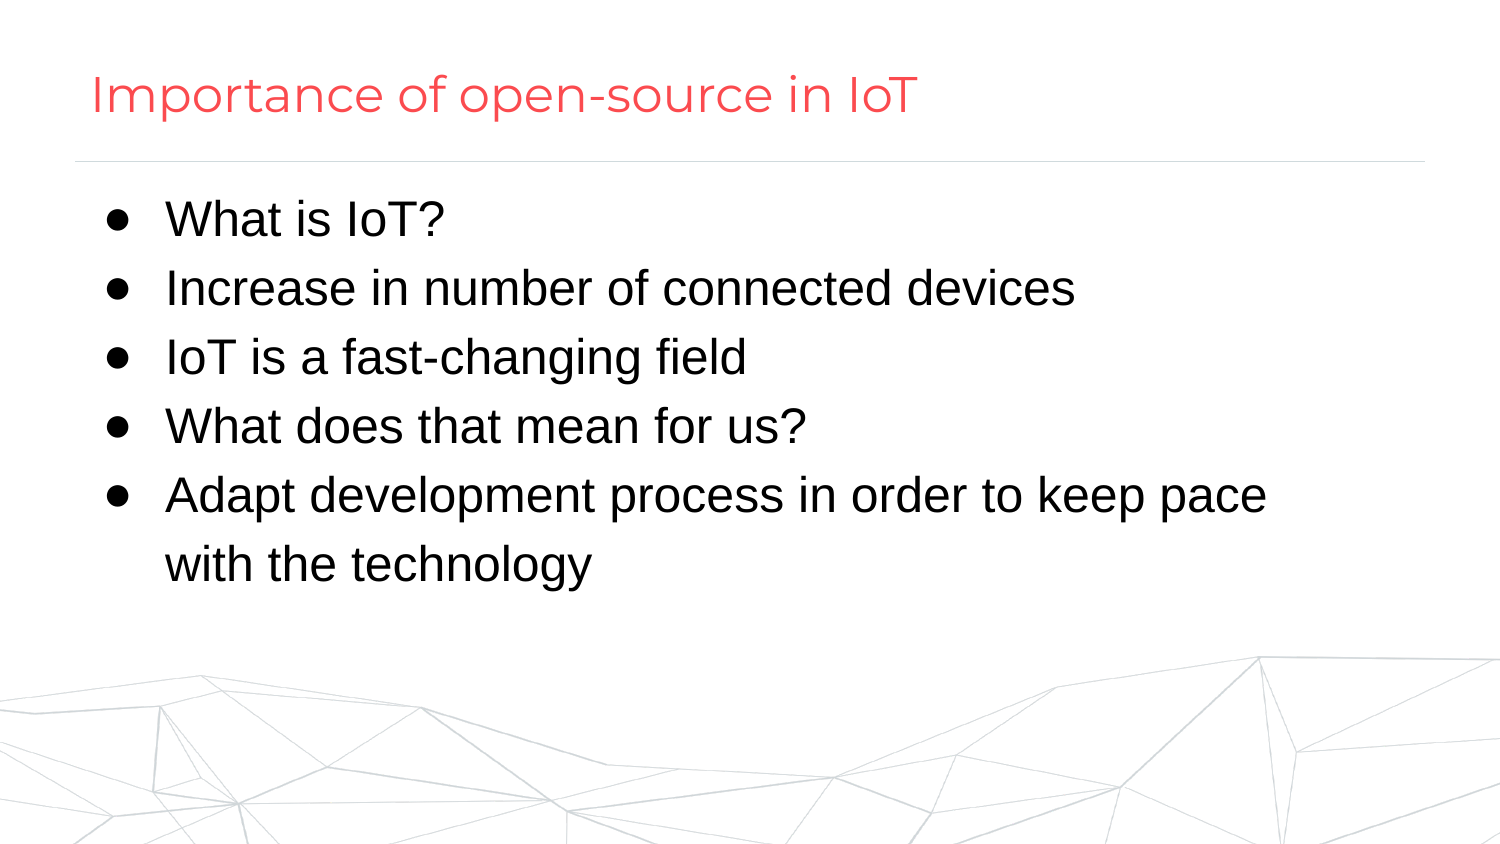

# Importance of open-source in IoT
What is IoT?
Increase in number of connected devices
IoT is a fast-changing field
What does that mean for us?
Adapt development process in order to keep pace with the technology